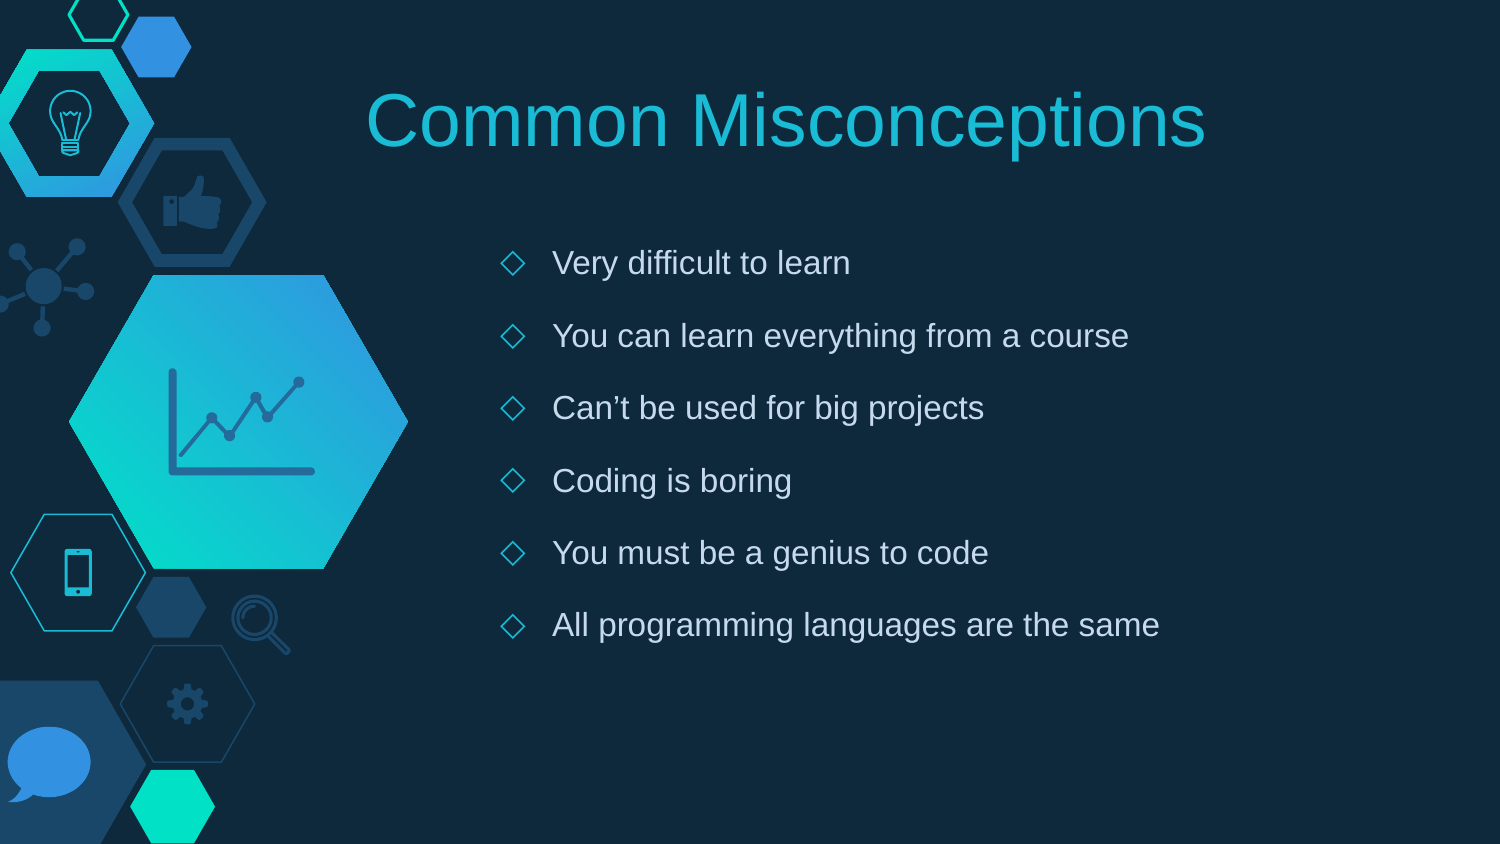

# Common Misconceptions
Very difficult to learn
You can learn everything from a course
Can’t be used for big projects
Coding is boring
You must be a genius to code
All programming languages are the same